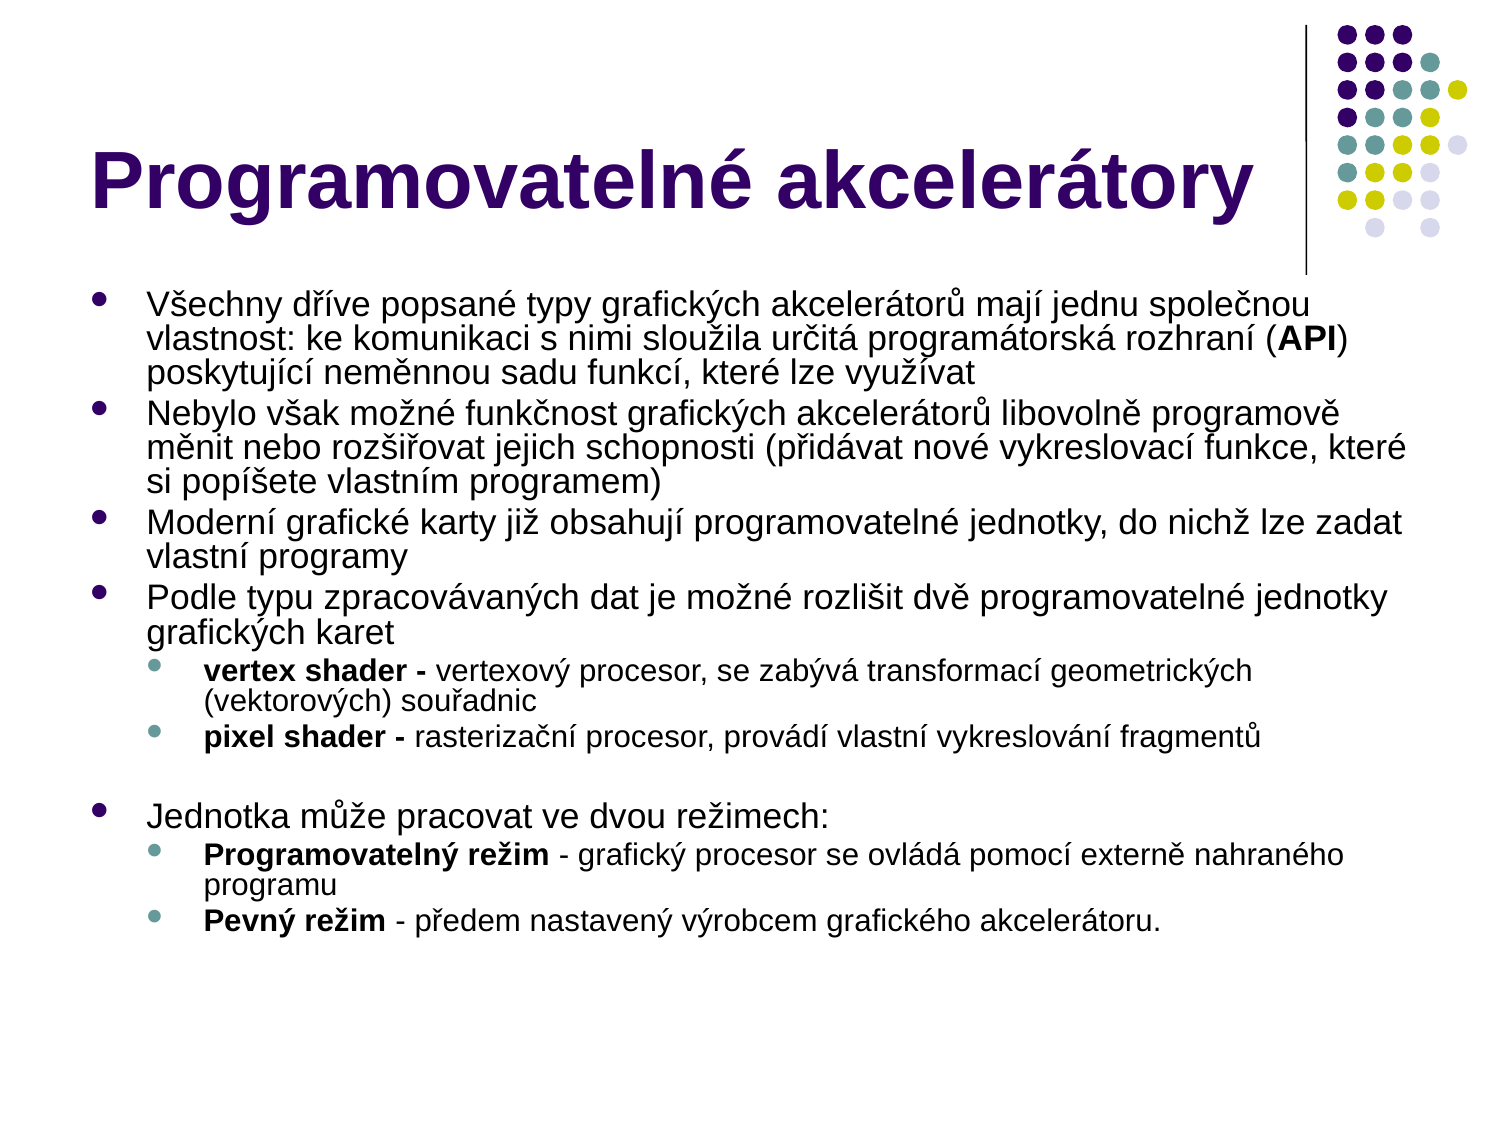

# Programovatelné akcelerátory
Všechny dříve popsané typy grafických akcelerátorů mají jednu společnou vlastnost: ke komunikaci s nimi sloužila určitá programátorská rozhraní (API) poskytující neměnnou sadu funkcí, které lze využívat
Nebylo však možné funkčnost grafických akcelerátorů libovolně programově měnit nebo rozšiřovat jejich schopnosti (přidávat nové vykreslovací funkce, které si popíšete vlastním programem)
Moderní grafické karty již obsahují programovatelné jednotky, do nichž lze zadat vlastní programy
Podle typu zpracovávaných dat je možné rozlišit dvě programovatelné jednotky grafických karet
vertex shader - vertexový procesor, se zabývá transformací geometrických (vektorových) souřadnic
pixel shader - rasterizační procesor, provádí vlastní vykreslování fragmentů

Jednotka může pracovat ve dvou režimech:
Programovatelný režim - grafický procesor se ovládá pomocí externě nahraného programu
Pevný režim - předem nastavený výrobcem grafického akcelerátoru.